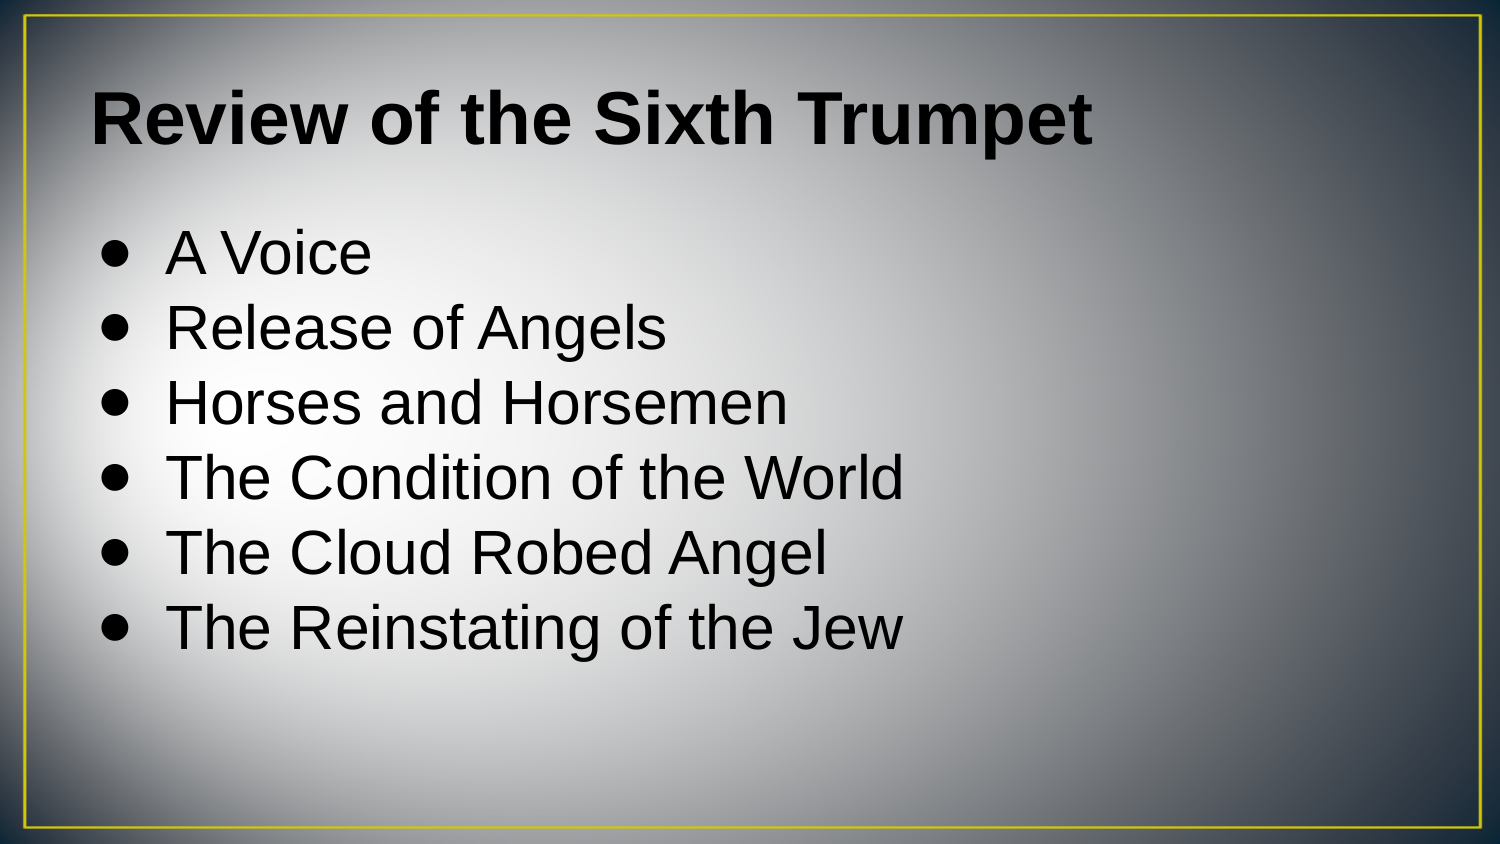

# Review of the Sixth Trumpet
A Voice
Release of Angels
Horses and Horsemen
The Condition of the World
The Cloud Robed Angel
The Reinstating of the Jew